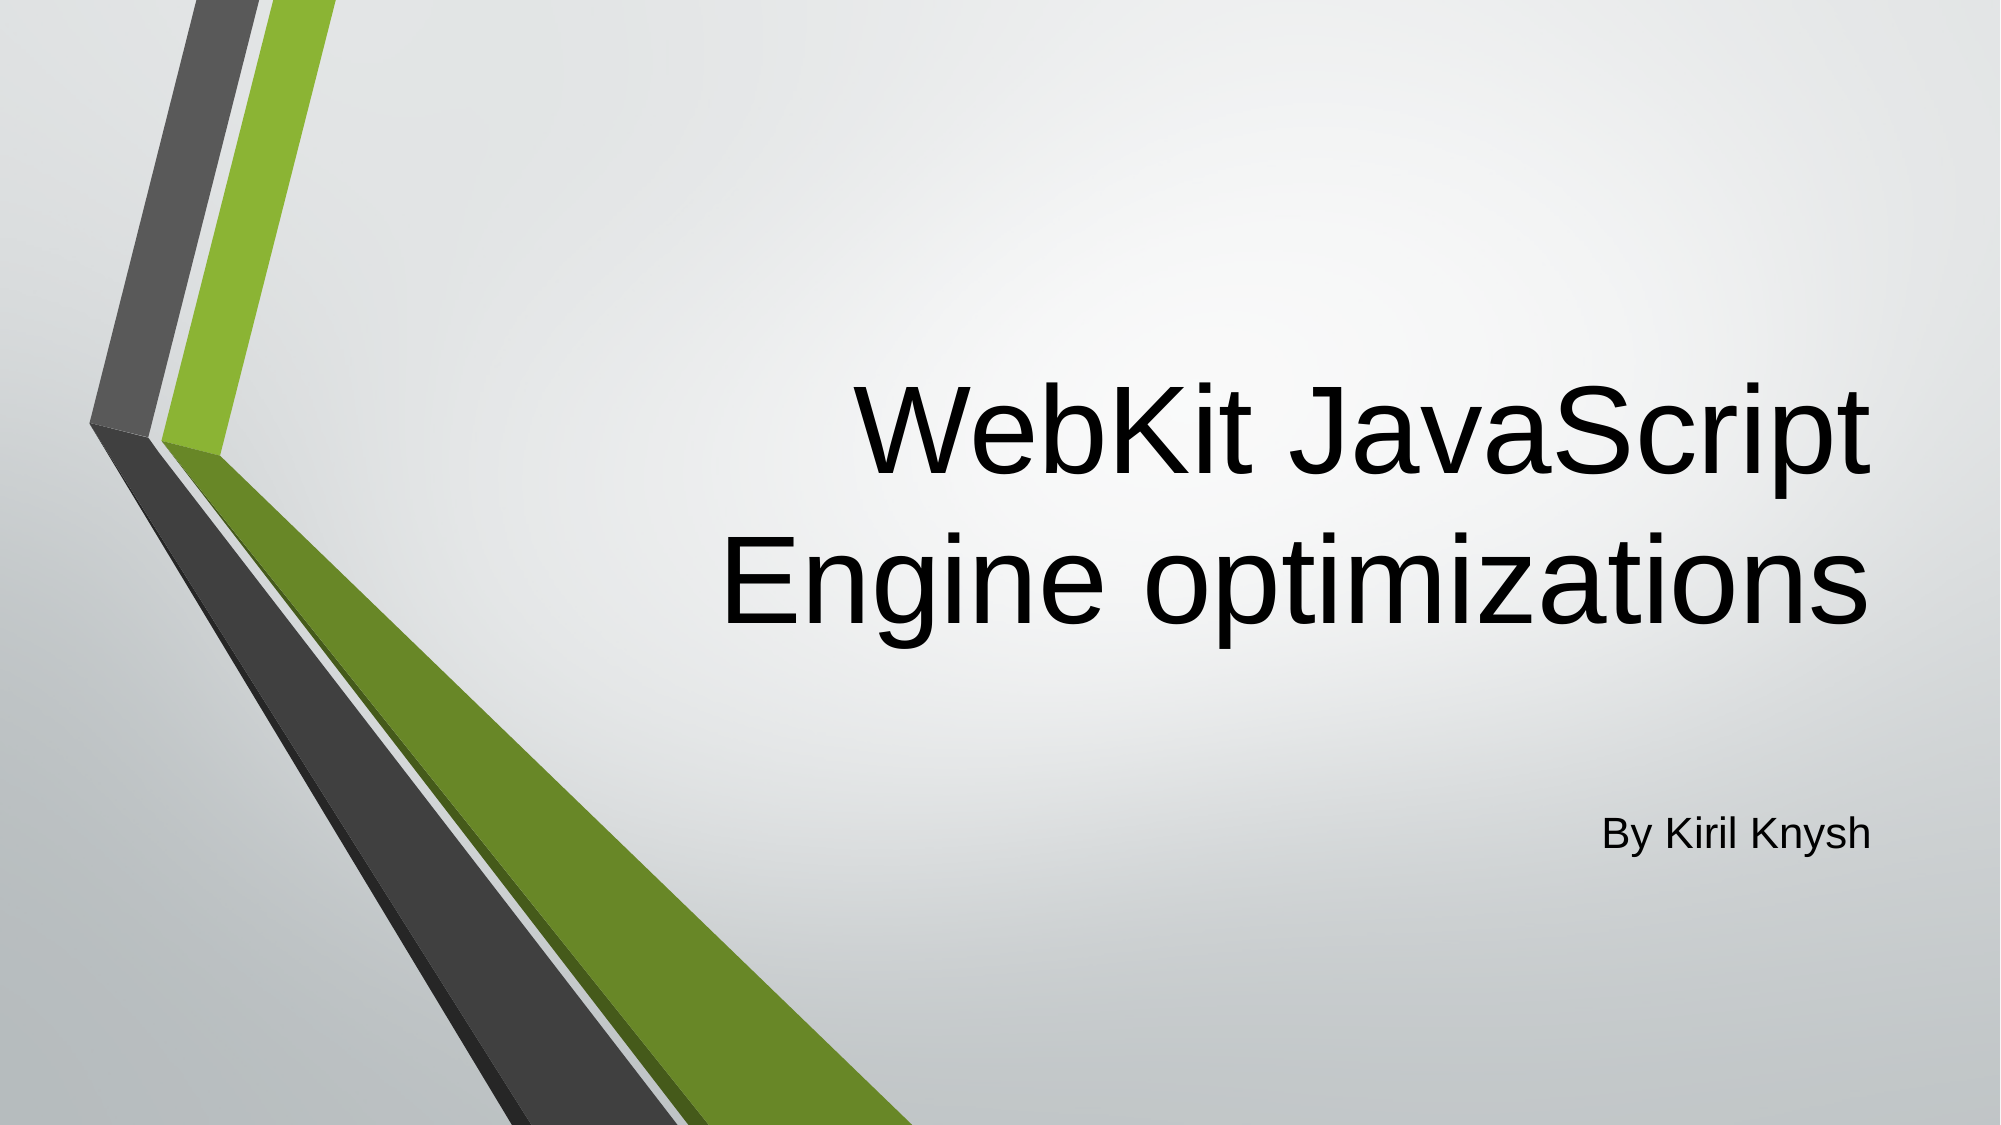

# WebKit JavaScript Engine optimizations
By Kiril Knysh